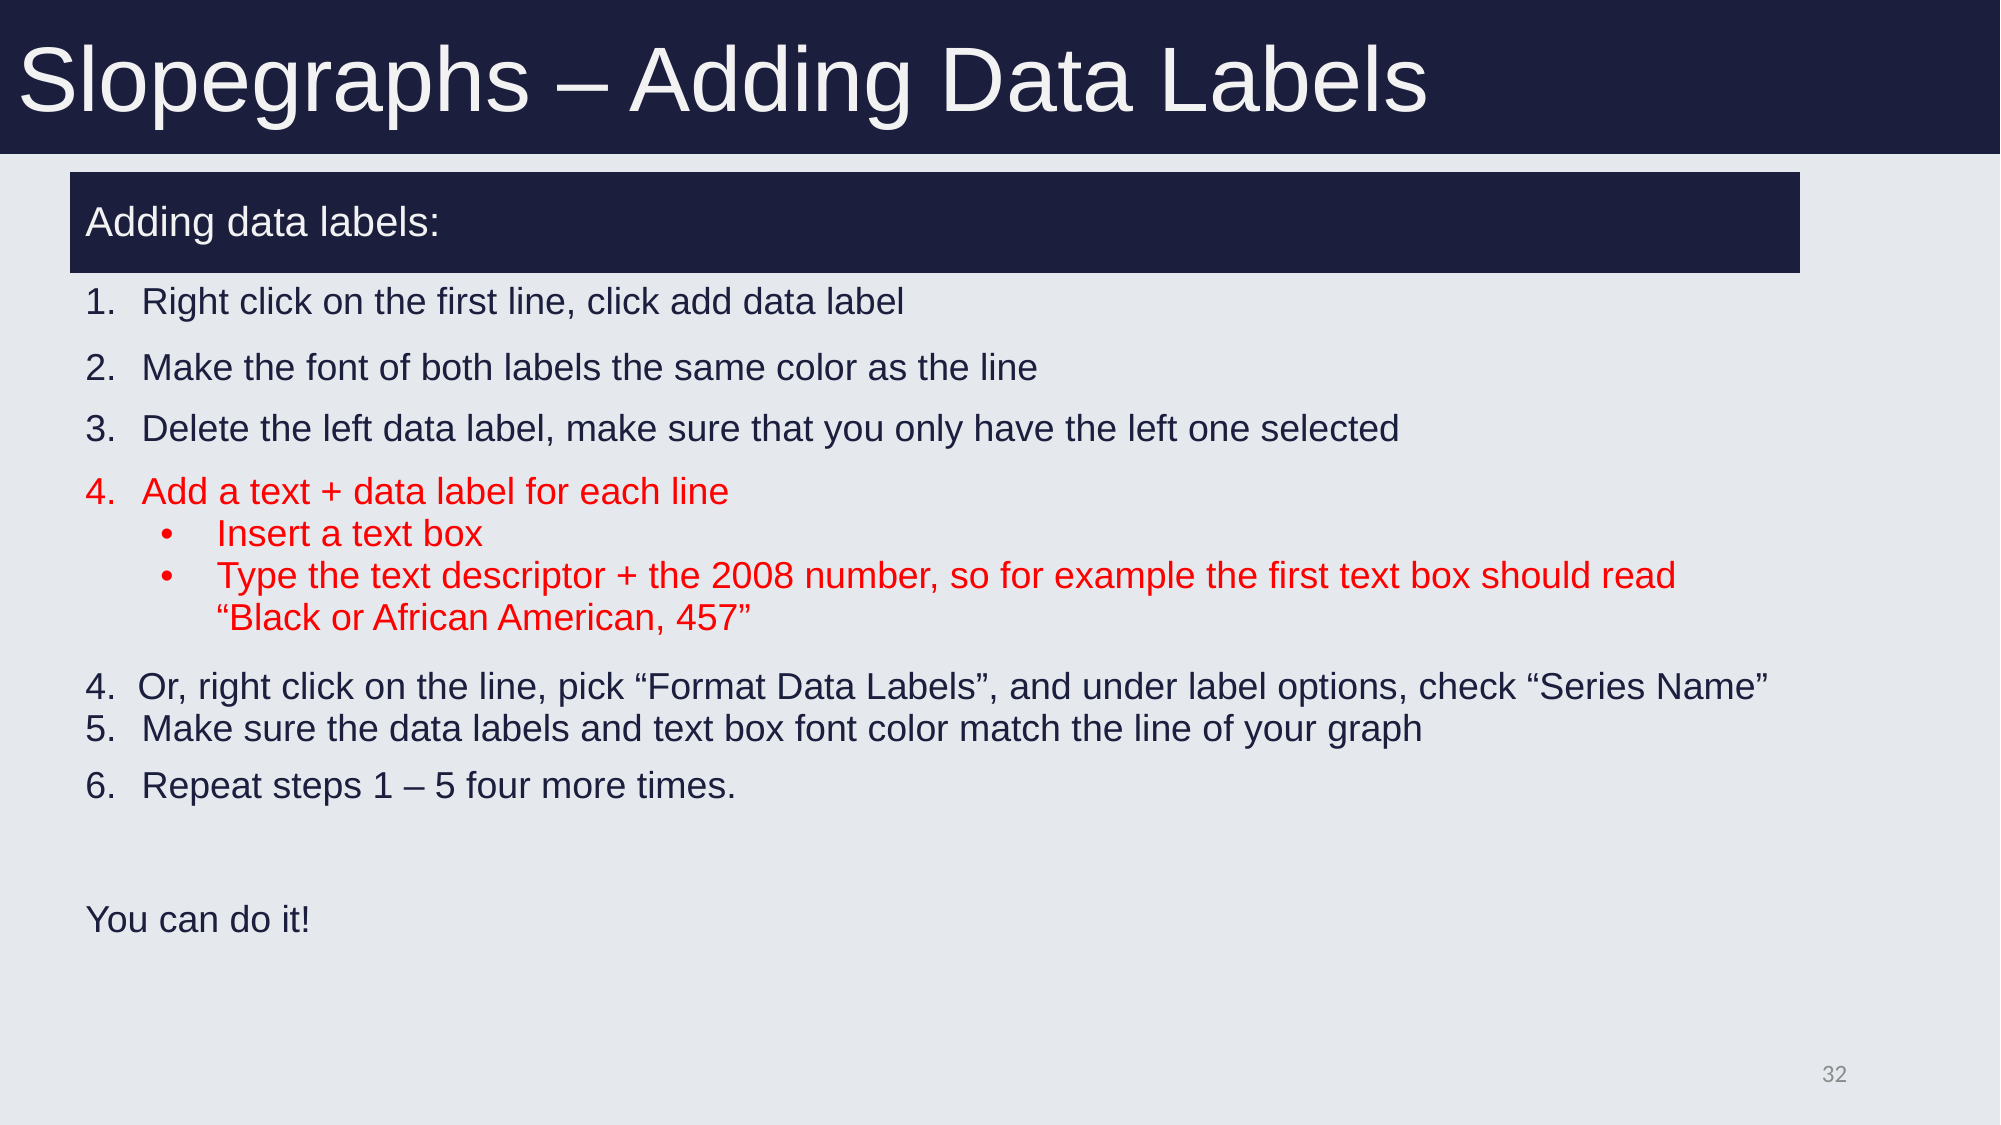

# Slopegraphs – Adding Data Labels

| Adding data labels: |
| --- |
| Right click on the first line, click add data label |
| Make the font of both labels the same color as the line |
| Delete the left data label, make sure that you only have the left one selected |
| Add a text + data label for each line Insert a text box Type the text descriptor + the 2008 number, so for example the first text box should read “Black or African American, 457” |
| 4. Or, right click on the line, pick “Format Data Labels”, and under label options, check “Series Name” Make sure the data labels and text box font color match the line of your graph |
| Repeat steps 1 – 5 four more times. |
|  |
| You can do it! |
|  |
|  |
32